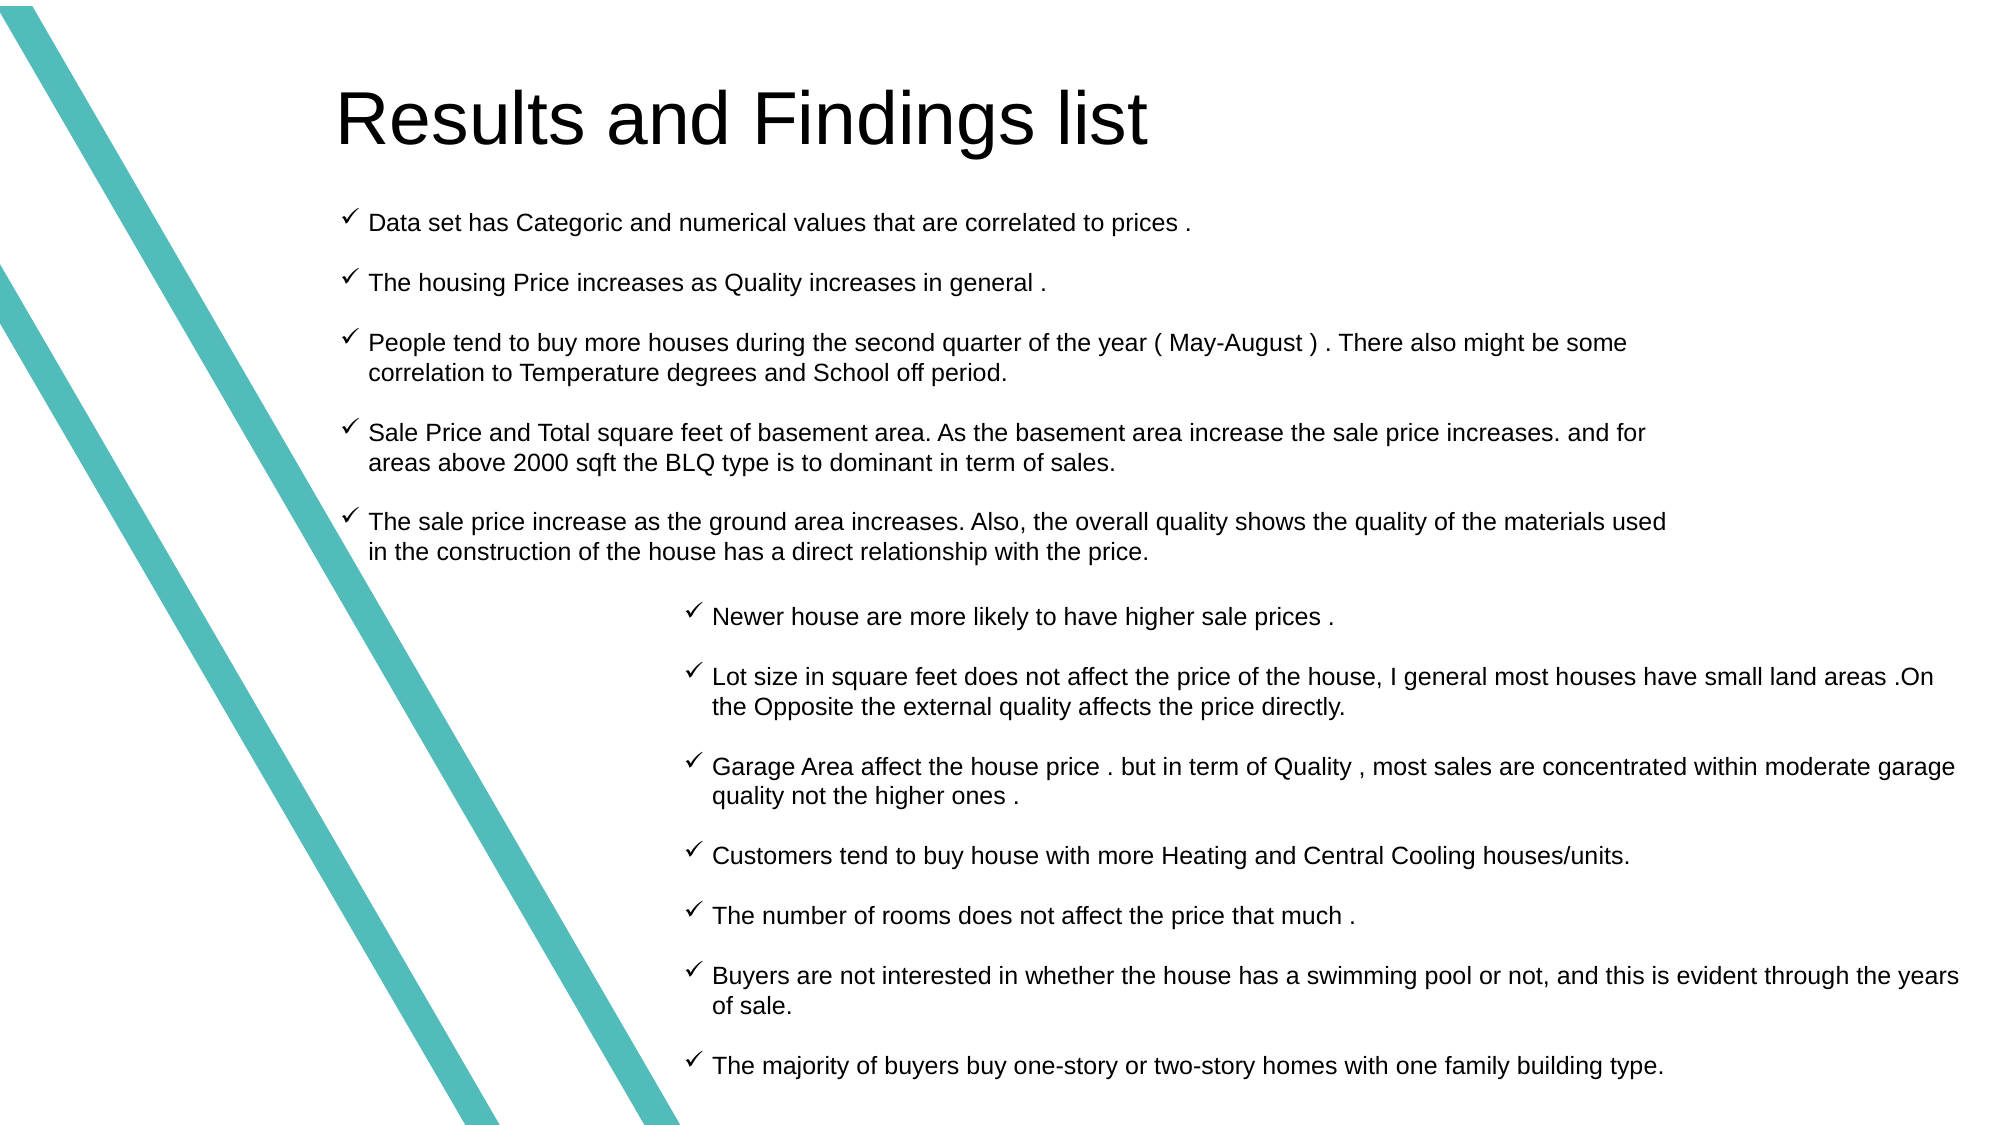

Results and Findings list
Data set has Categoric and numerical values that are correlated to prices .

The housing Price increases as Quality increases in general .

People tend to buy more houses during the second quarter of the year ( May-August ) . There also might be some correlation to Temperature degrees and School off period.

Sale Price and Total square feet of basement area. As the basement area increase the sale price increases. and for areas above 2000 sqft the BLQ type is to dominant in term of sales.

The sale price increase as the ground area increases. Also, the overall quality shows the quality of the materials used in the construction of the house has a direct relationship with the price.

Newer house are more likely to have higher sale prices .

Lot size in square feet does not affect the price of the house, I general most houses have small land areas .On the Opposite the external quality affects the price directly.

Garage Area affect the house price . but in term of Quality , most sales are concentrated within moderate garage quality not the higher ones .

Customers tend to buy house with more Heating and Central Cooling houses/units.

The number of rooms does not affect the price that much .

Buyers are not interested in whether the house has a swimming pool or not, and this is evident through the years of sale.

The majority of buyers buy one-story or two-story homes with one family building type.